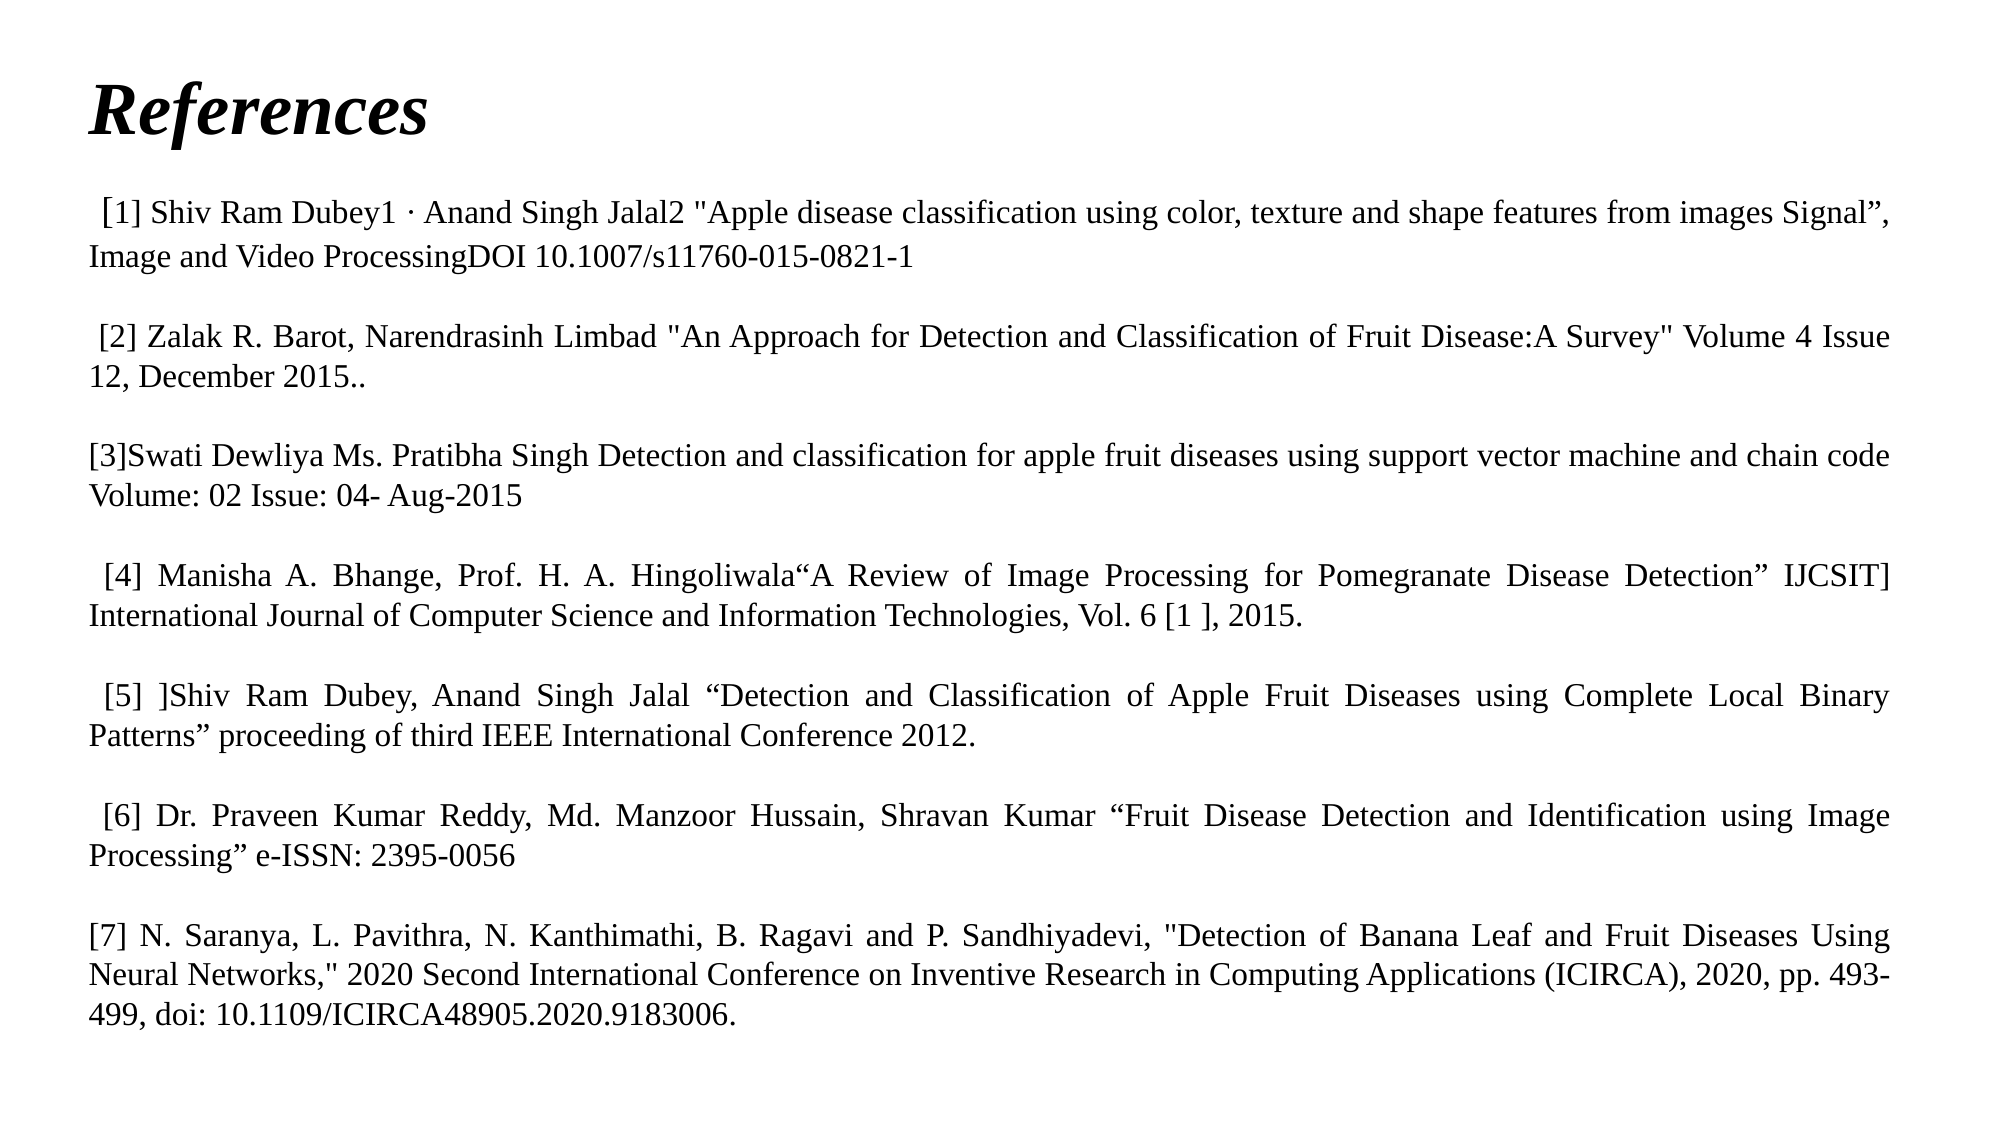

# References
 [1] Shiv Ram Dubey1 · Anand Singh Jalal2 "Apple disease classification using color, texture and shape features from images Signal”, Image and Video ProcessingDOI 10.1007/s11760-015-0821-1

 [2] Zalak R. Barot, Narendrasinh Limbad "An Approach for Detection and Classification of Fruit Disease:A Survey" Volume 4 Issue 12, December 2015..

[3]Swati Dewliya Ms. Pratibha Singh Detection and classification for apple fruit diseases using support vector machine and chain code Volume: 02 Issue: 04- Aug-2015

 [4] Manisha A. Bhange, Prof. H. A. Hingoliwala“A Review of Image Processing for Pomegranate Disease Detection” IJCSIT] International Journal of Computer Science and Information Technologies, Vol. 6 [1 ], 2015.

 [5] ]Shiv Ram Dubey, Anand Singh Jalal “Detection and Classification of Apple Fruit Diseases using Complete Local Binary Patterns” proceeding of third IEEE International Conference 2012.

 [6] Dr. Praveen Kumar Reddy, Md. Manzoor Hussain, Shravan Kumar “Fruit Disease Detection and Identification using Image Processing” e-ISSN: 2395-0056

[7] N. Saranya, L. Pavithra, N. Kanthimathi, B. Ragavi and P. Sandhiyadevi, "Detection of Banana Leaf and Fruit Diseases Using Neural Networks," 2020 Second International Conference on Inventive Research in Computing Applications (ICIRCA), 2020, pp. 493-499, doi: 10.1109/ICIRCA48905.2020.9183006.